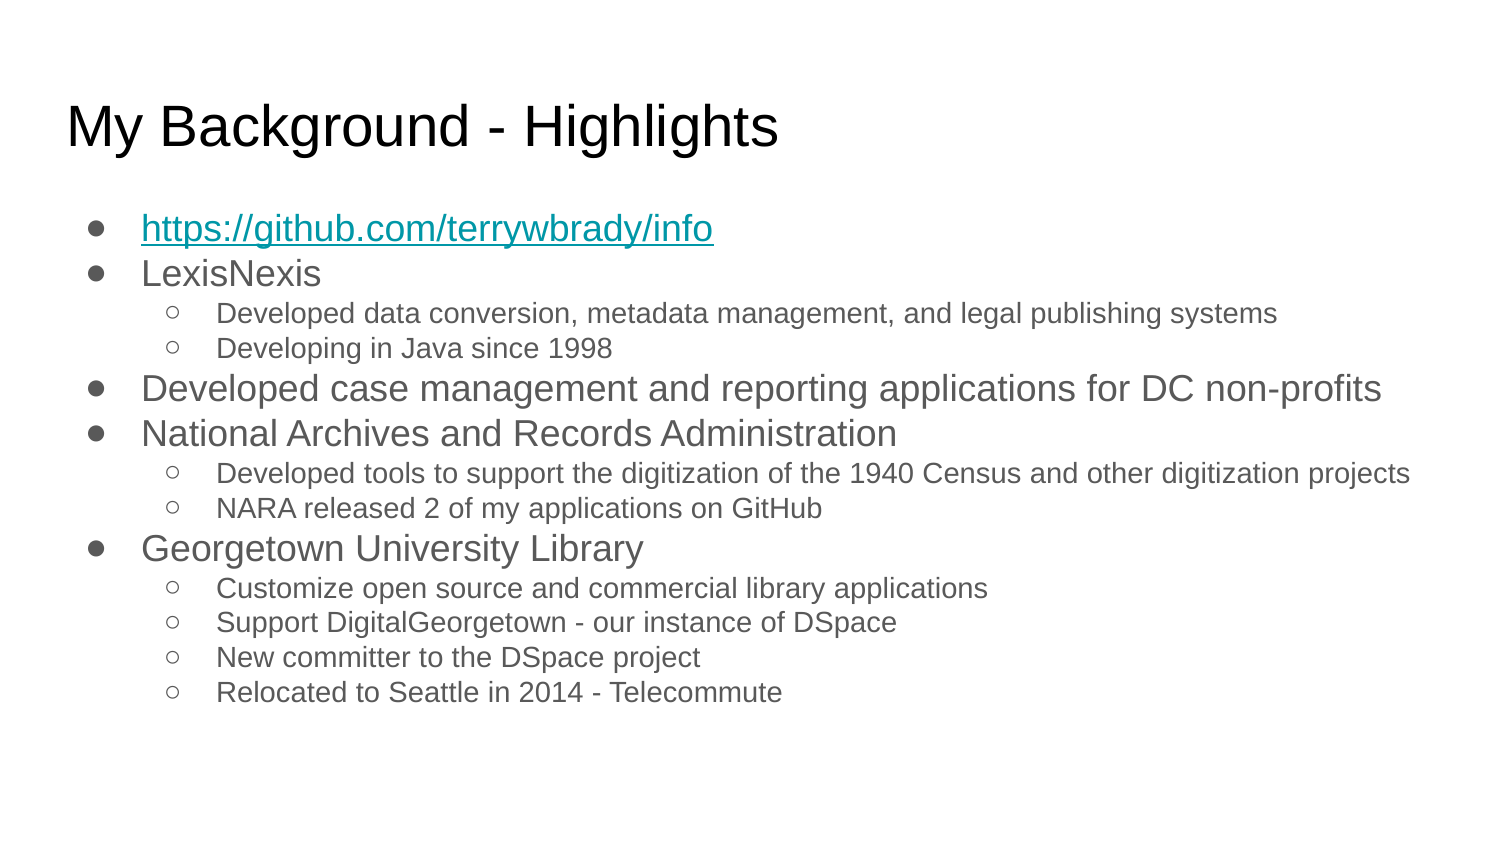

# My Background - Highlights
https://github.com/terrywbrady/info
LexisNexis
Developed data conversion, metadata management, and legal publishing systems
Developing in Java since 1998
Developed case management and reporting applications for DC non-profits
National Archives and Records Administration
Developed tools to support the digitization of the 1940 Census and other digitization projects
NARA released 2 of my applications on GitHub
Georgetown University Library
Customize open source and commercial library applications
Support DigitalGeorgetown - our instance of DSpace
New committer to the DSpace project
Relocated to Seattle in 2014 - Telecommute